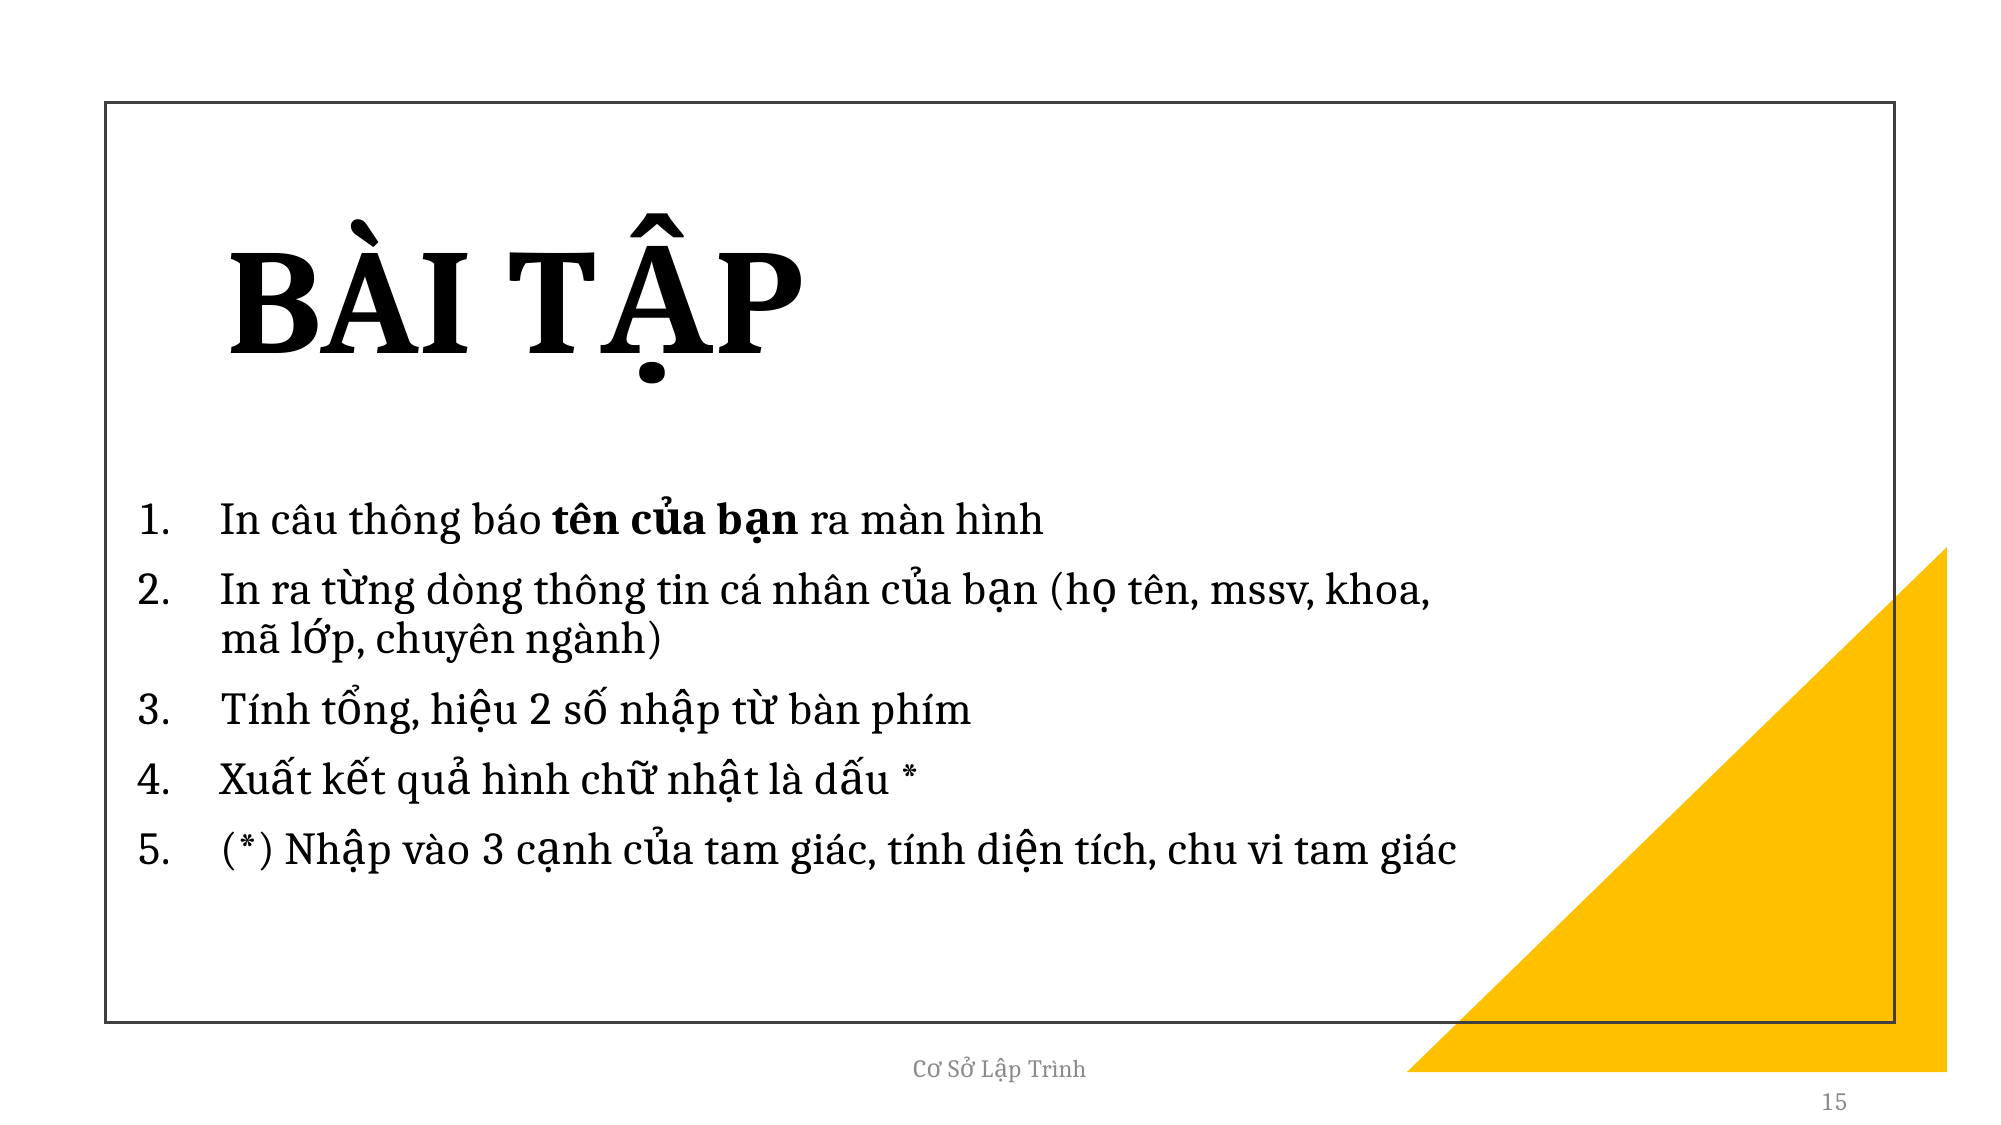

# BÀI TẬP
In câu thông báo tên của bạn ra màn hình
In ra từng dòng thông tin cá nhân của bạn (họ tên, mssv, khoa, mã lớp, chuyên ngành)
Tính tổng, hiệu 2 số nhập từ bàn phím
Xuất kết quả hình chữ nhật là dấu *
(*) Nhập vào 3 cạnh của tam giác, tính diện tích, chu vi tam giác

Cơ Sở Lập Trình

15